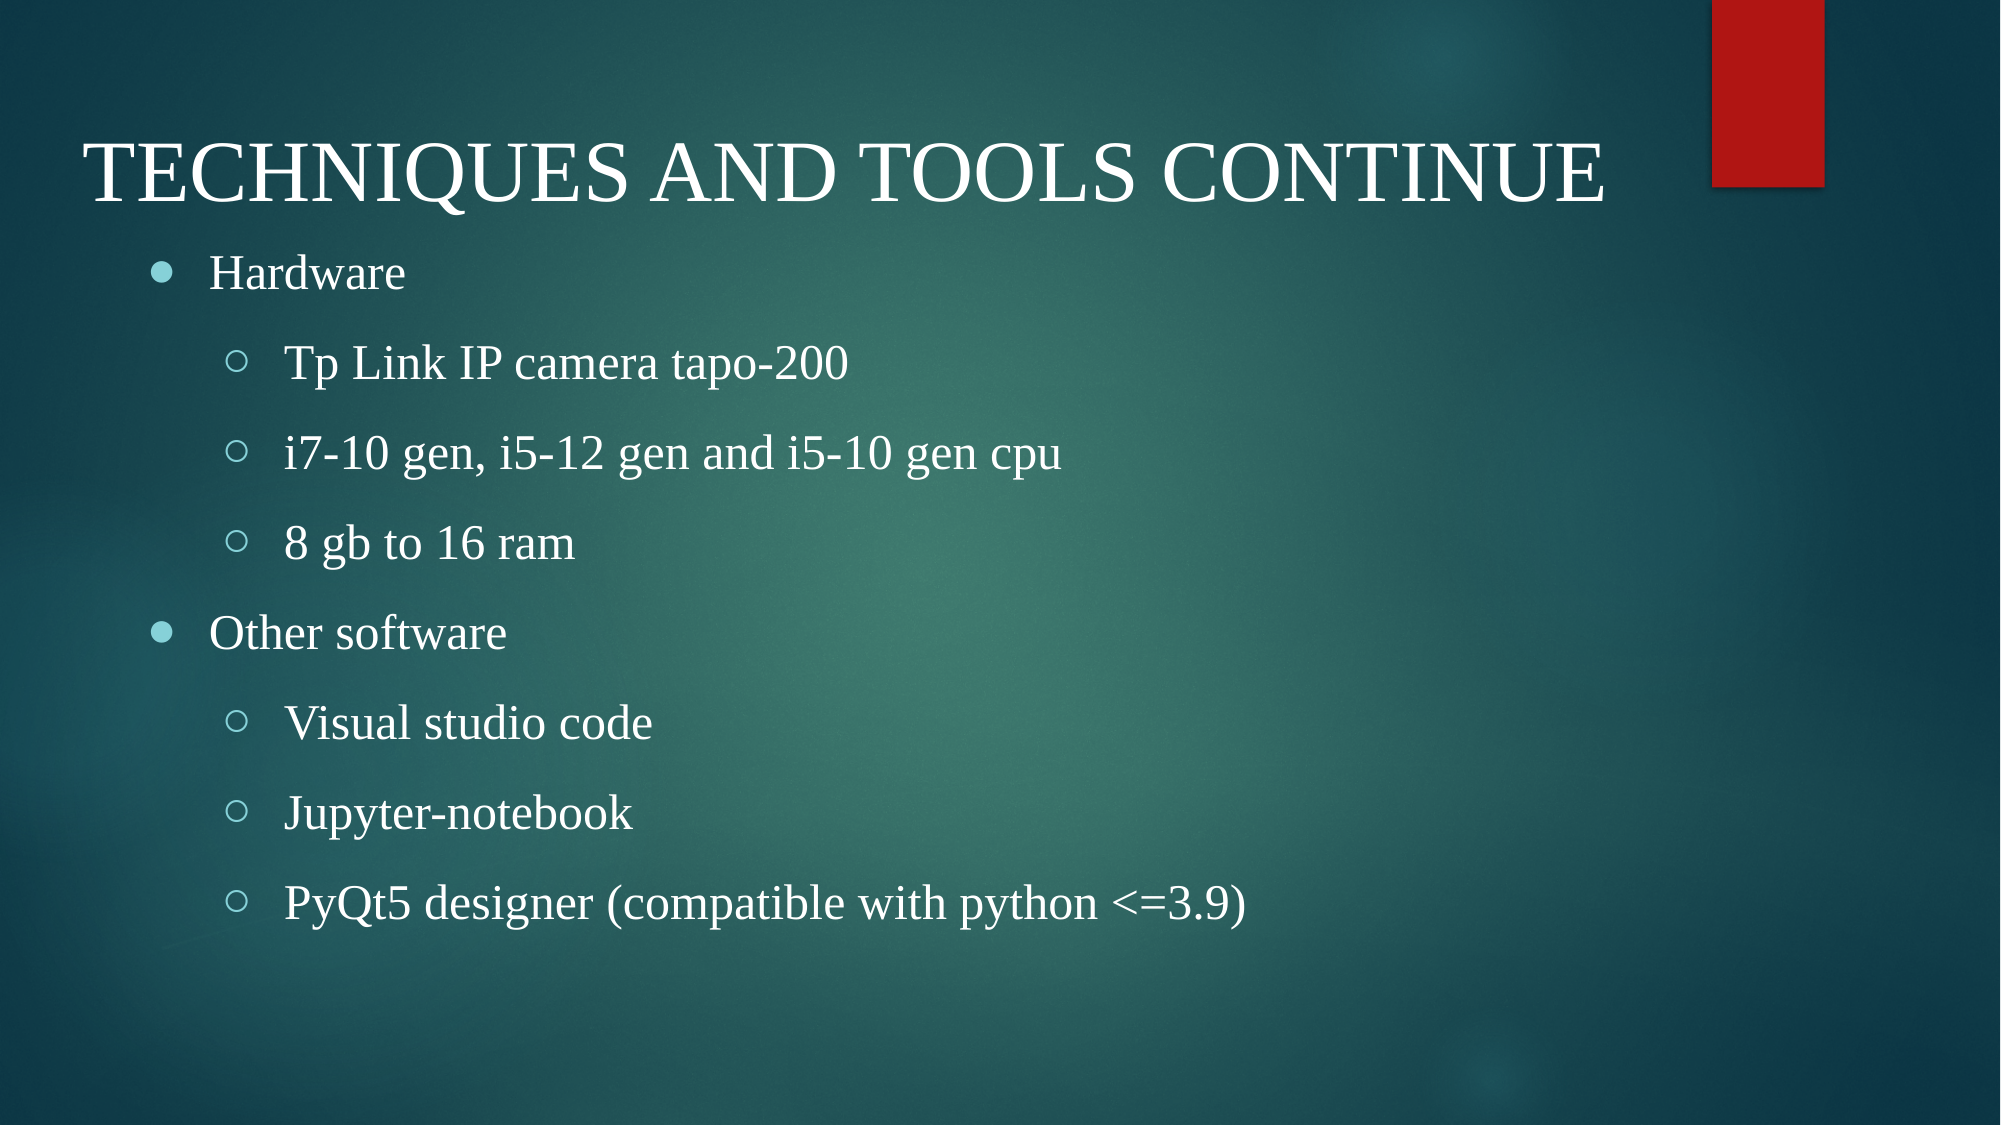

# TECHNIQUES AND TOOLS CONTINUE
Hardware
Tp Link IP camera tapo-200
i7-10 gen, i5-12 gen and i5-10 gen cpu
8 gb to 16 ram
Other software
Visual studio code
Jupyter-notebook
PyQt5 designer (compatible with python <=3.9)